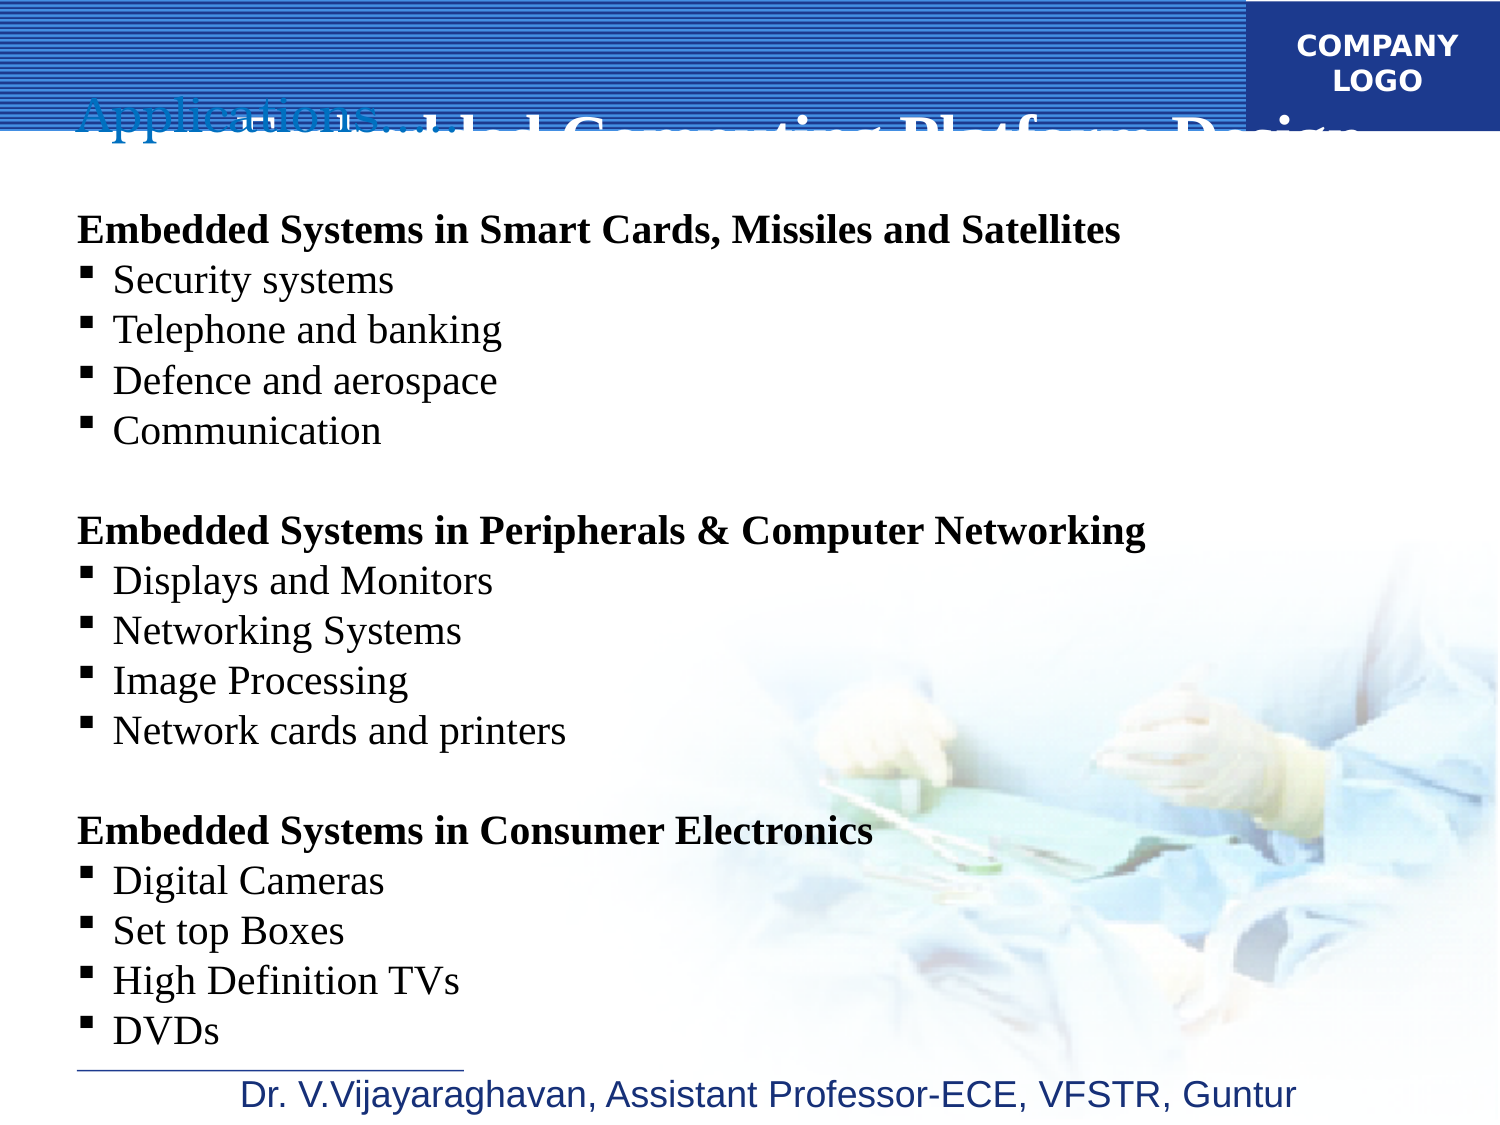

Embedded Computing Platform Design
Applications…..

Embedded Systems in Smart Cards, Missiles and Satellites
Security systems
Telephone and banking
Defence and aerospace
Communication

Embedded Systems in Peripherals & Computer Networking
Displays and Monitors
Networking Systems
Image Processing
Network cards and printers

Embedded Systems in Consumer Electronics
Digital Cameras
Set top Boxes
High Definition TVs
DVDs
Dr. V.Vijayaraghavan, Assistant Professor-ECE, VFSTR, Guntur